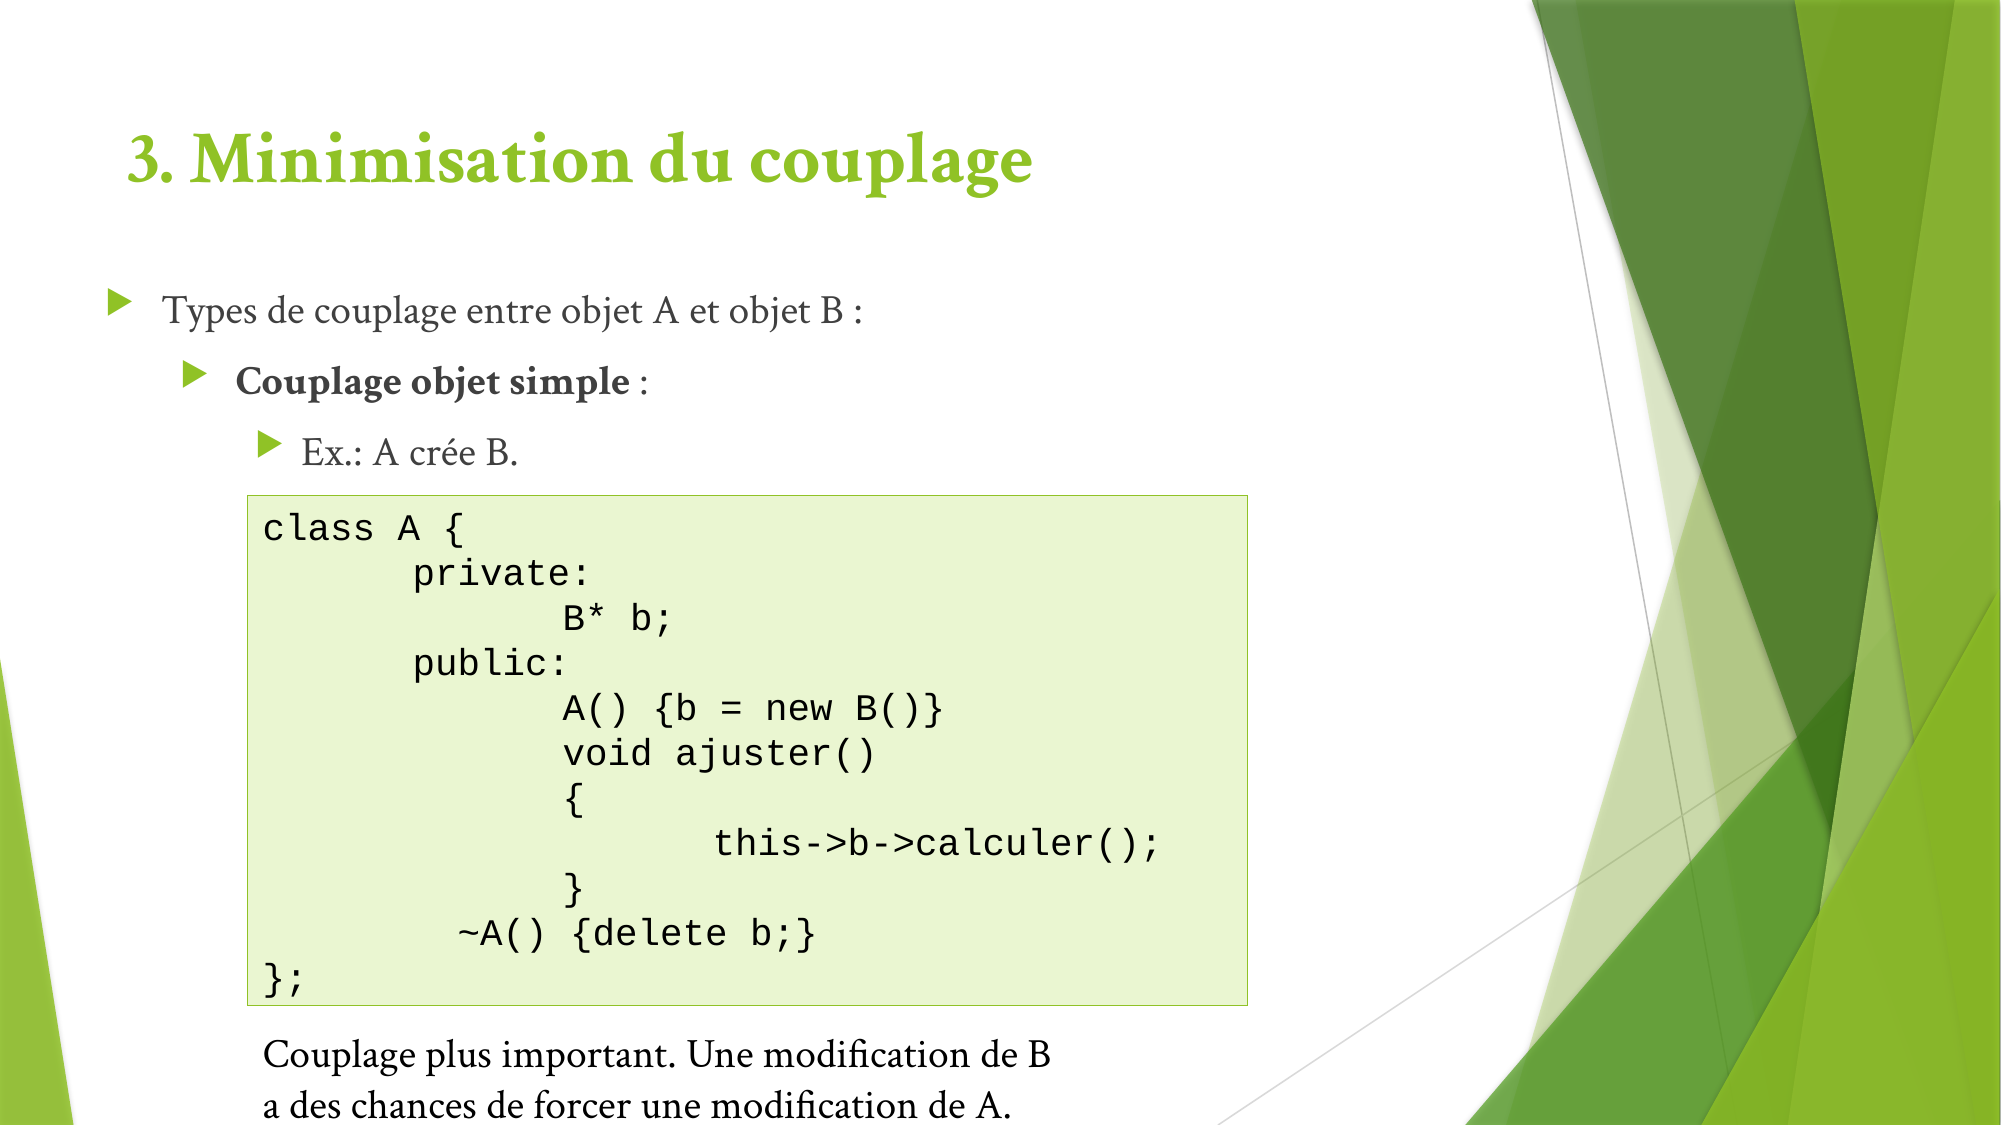

# 3. Minimisation du couplage
Types de couplage entre objet A et objet B :
 Couplage objet simple :
 Ex.: A crée B.
class A {
	private:
		B* b;
	public:
		A() {b = new B()}
		void ajuster()
		{
			this->b->calculer();
		}
	  ~A() {delete b;}
};
Couplage plus important. Une modification de B
a des chances de forcer une modification de A.